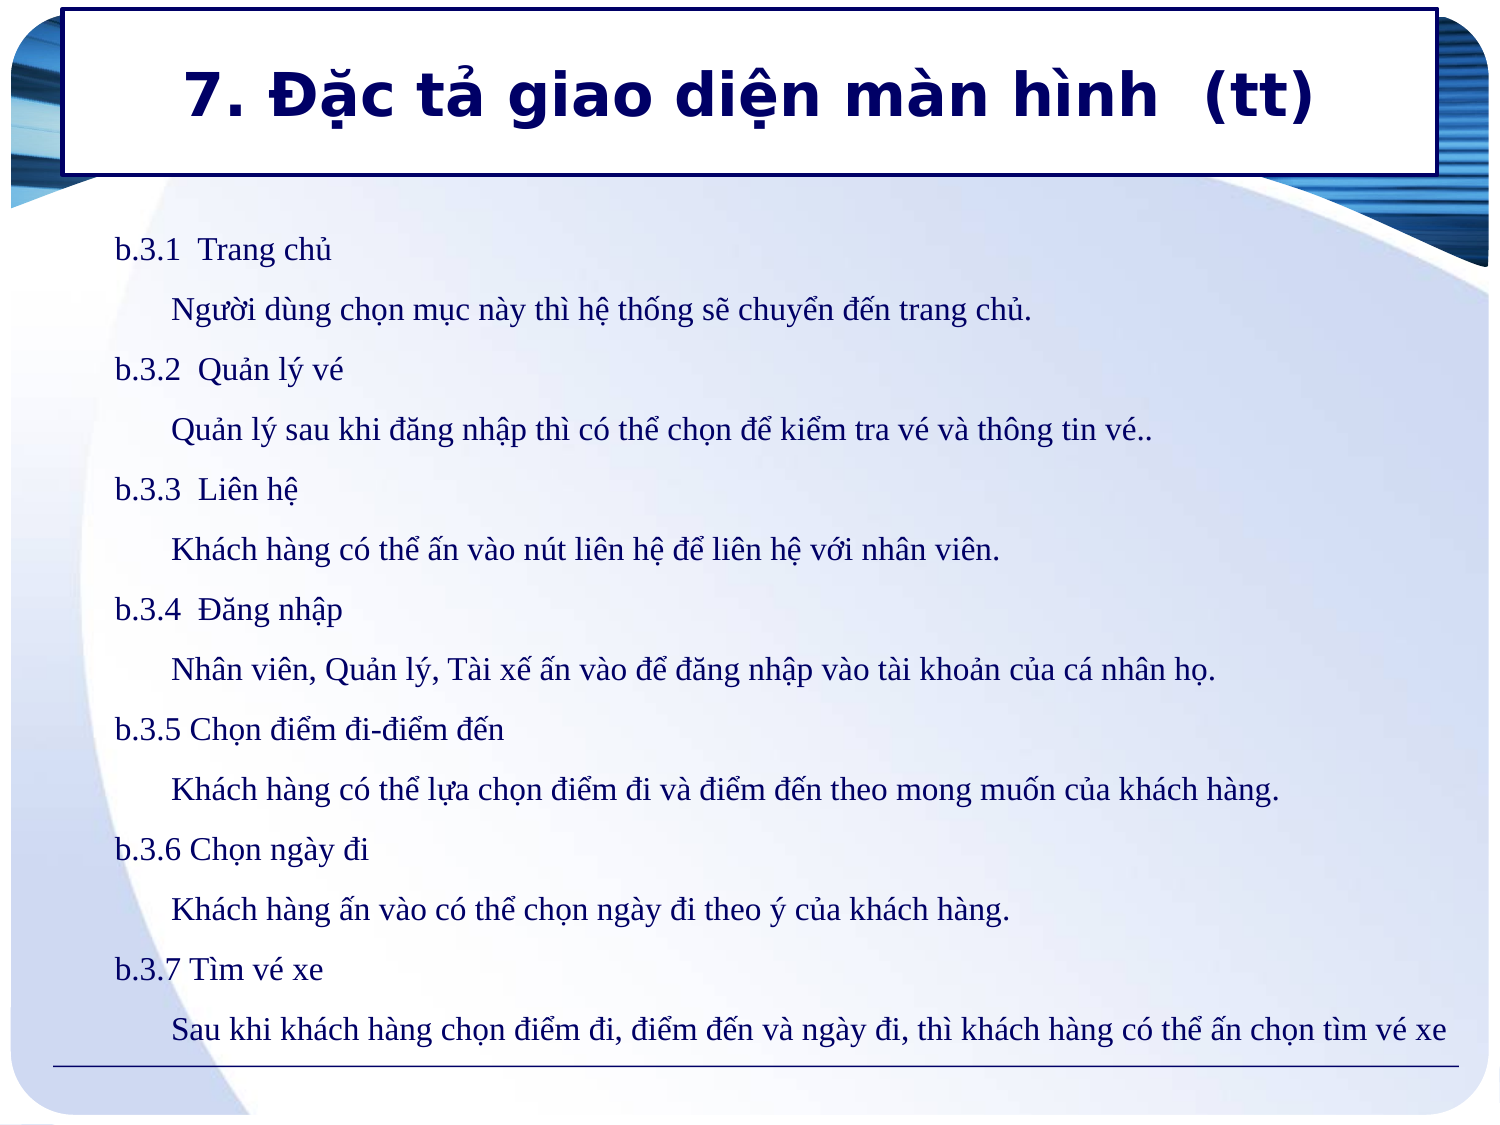

# 7. Đặc tả giao diện màn hình  (tt)
b.3.1  Trang chủ
Người dùng chọn mục này thì hệ thống sẽ chuyển đến trang chủ.
b.3.2  Quản lý vé
Quản lý sau khi đăng nhập thì có thể chọn để kiểm tra vé và thông tin vé..
b.3.3  Liên hệ
Khách hàng có thể ấn vào nút liên hệ để liên hệ với nhân viên.
b.3.4  Đăng nhập
Nhân viên, Quản lý, Tài xế ấn vào để đăng nhập vào tài khoản của cá nhân họ.
b.3.5 Chọn điểm đi-điểm đến
Khách hàng có thể lựa chọn điểm đi và điểm đến theo mong muốn của khách hàng.
b.3.6 Chọn ngày đi
Khách hàng ấn vào có thể chọn ngày đi theo ý của khách hàng.
b.3.7 Tìm vé xe
Sau khi khách hàng chọn điểm đi, điểm đến và ngày đi, thì khách hàng có thể ấn chọn tìm vé xe